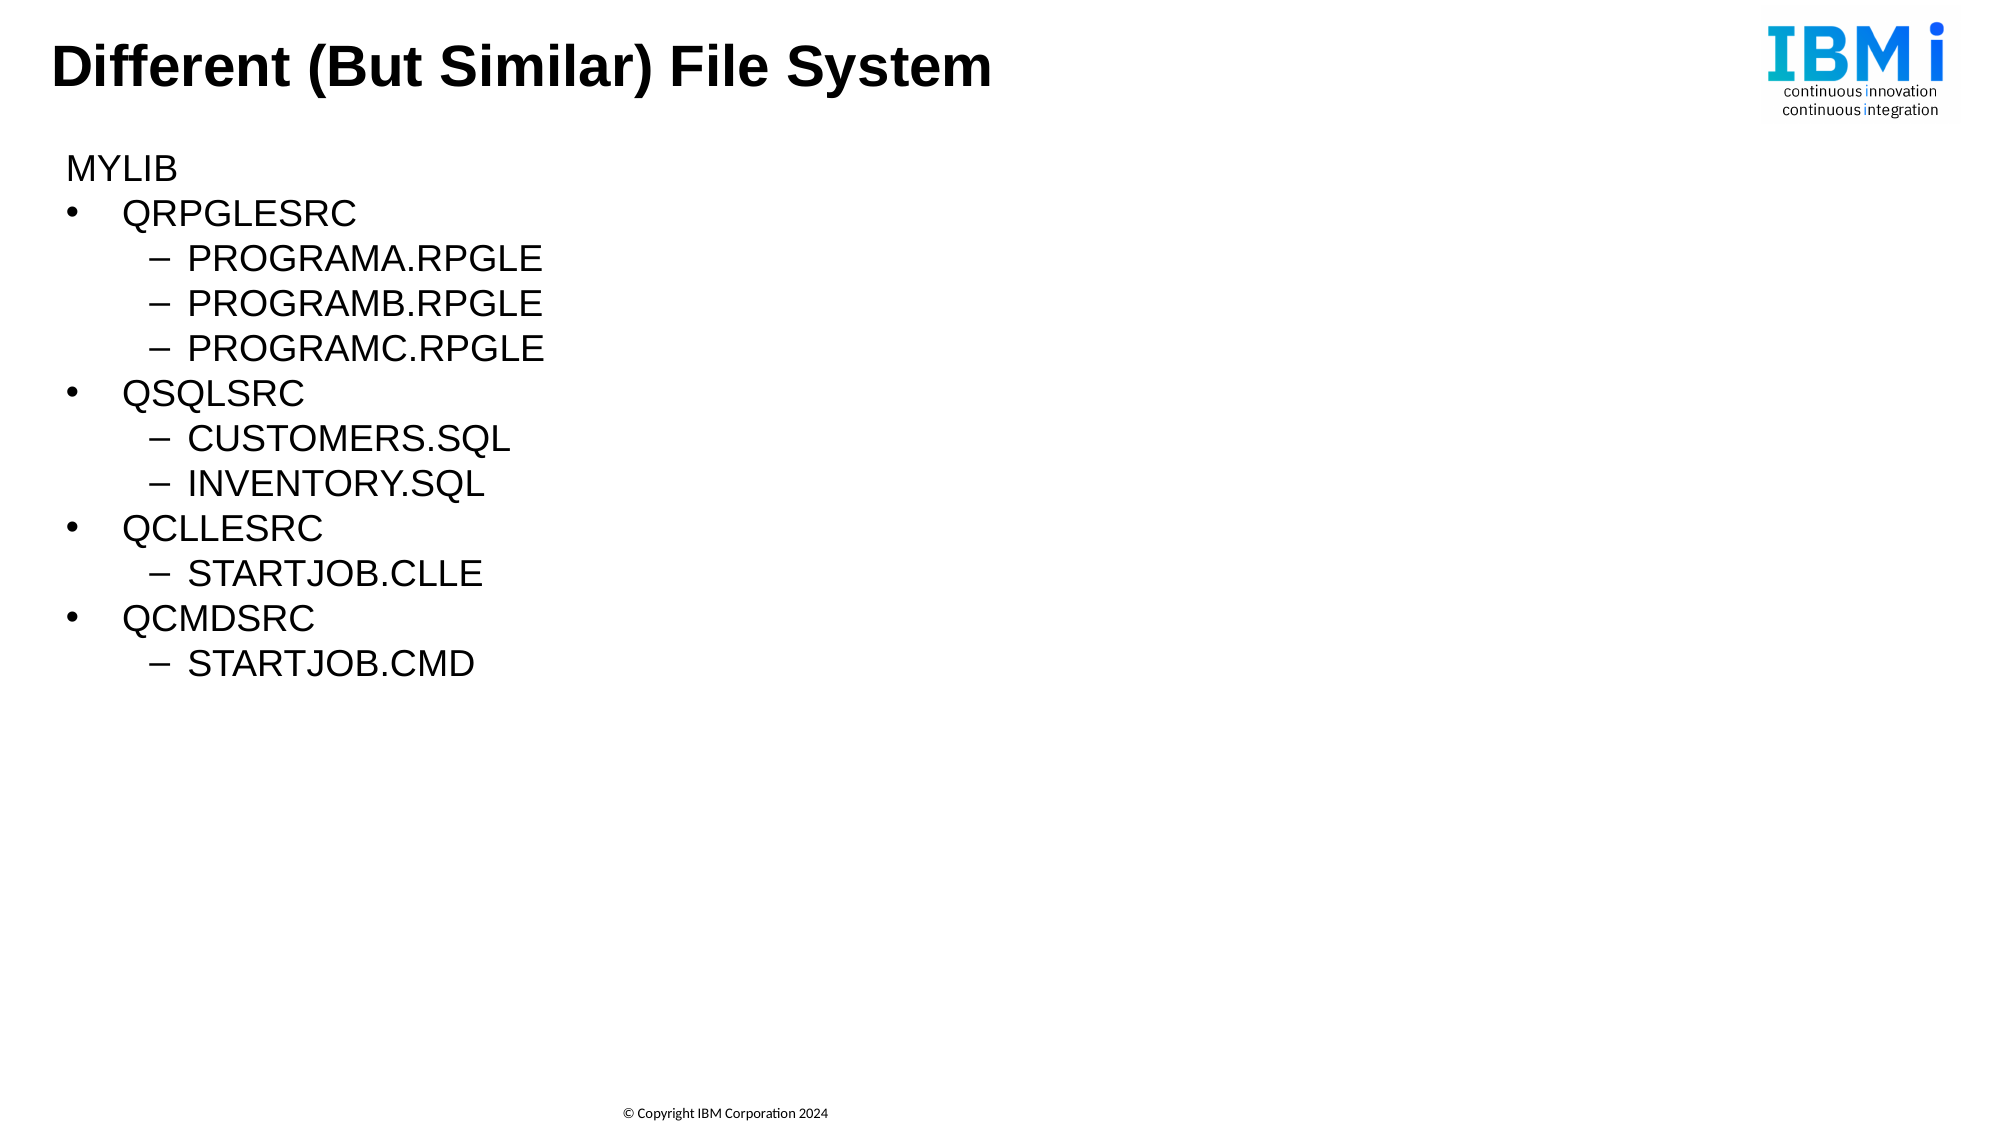

# Different (But Similar) File System
MYLIB
QRPGLESRC
PROGRAMA.RPGLE
PROGRAMB.RPGLE
PROGRAMC.RPGLE
QSQLSRC
CUSTOMERS.SQL
INVENTORY.SQL
QCLLESRC
STARTJOB.CLLE
QCMDSRC
STARTJOB.CMD